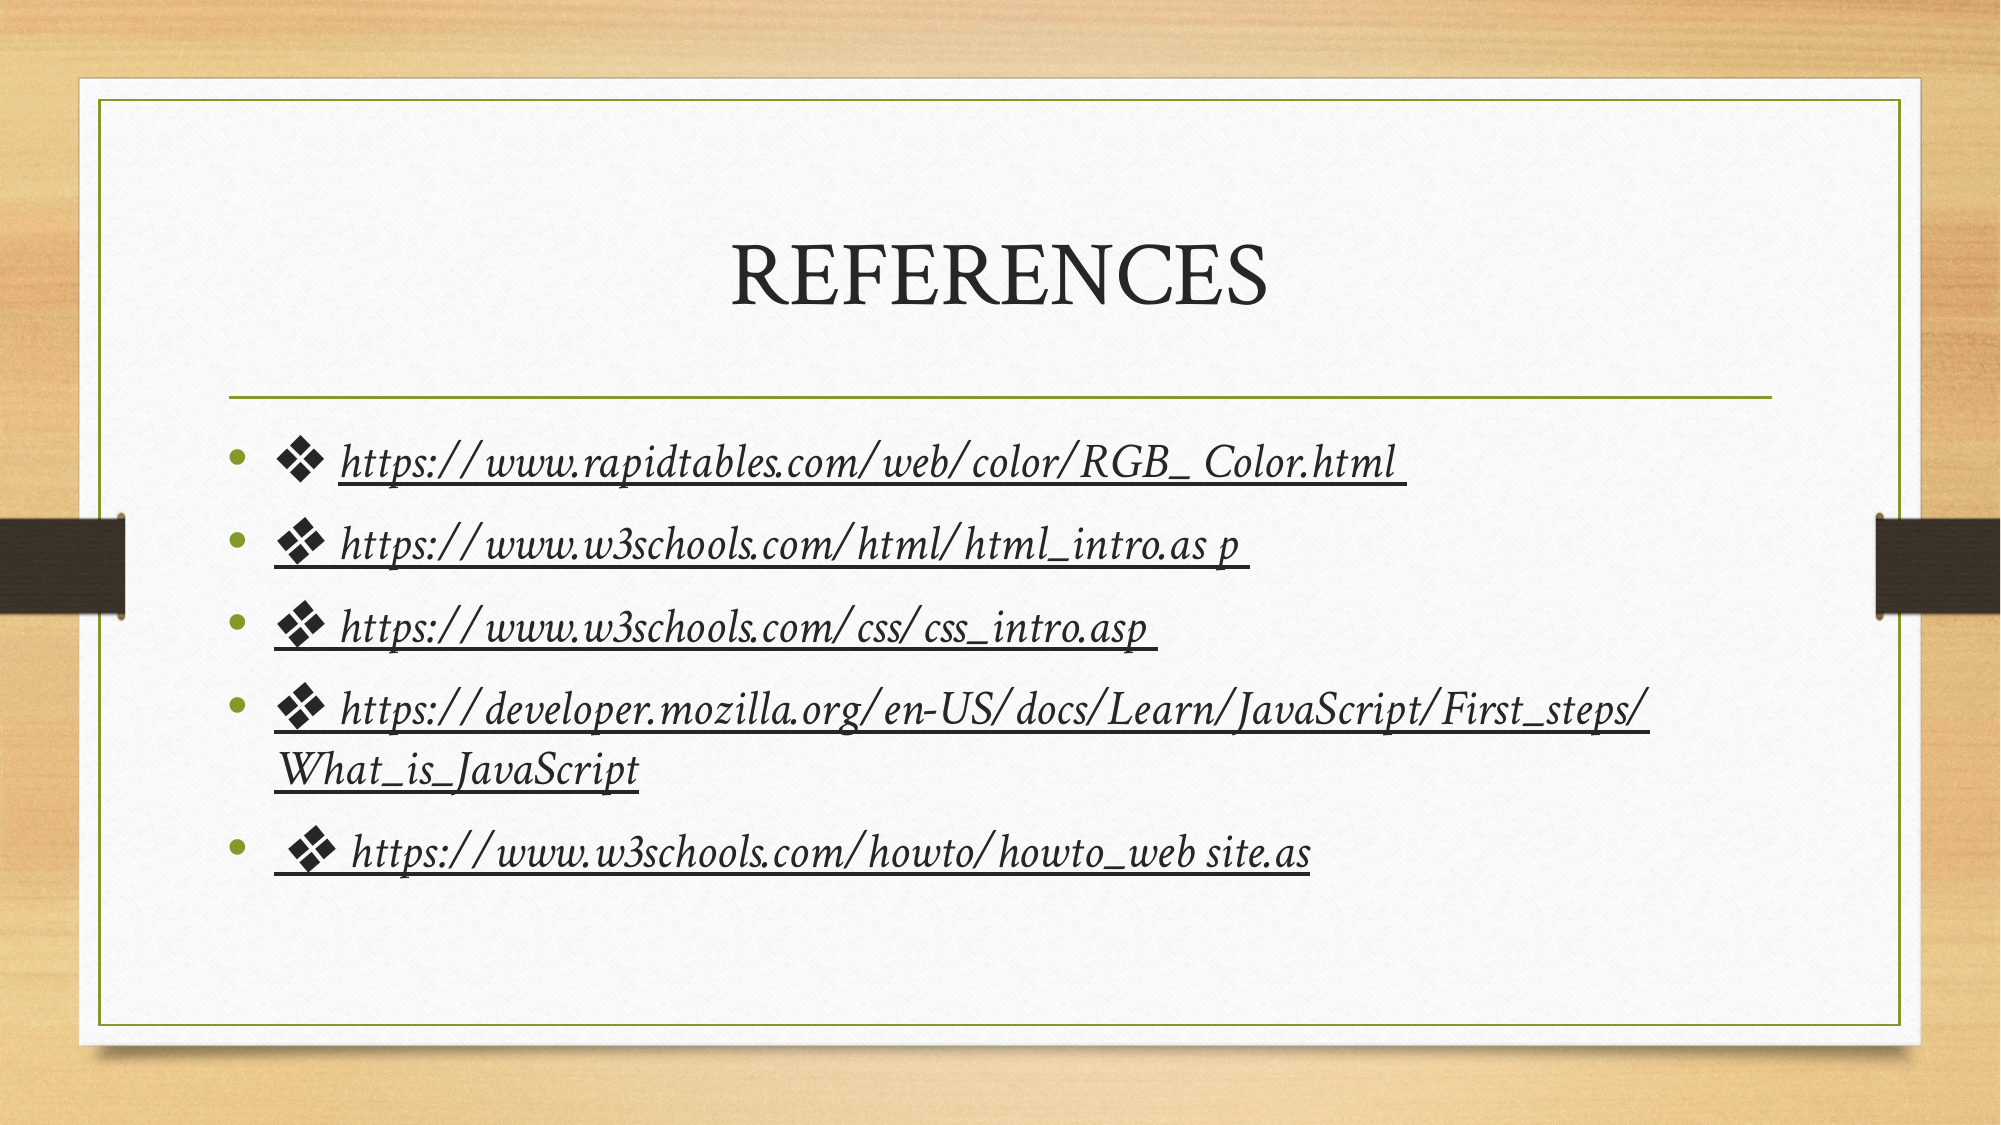

# REFERENCES
❖ https://www.rapidtables.com/web/color/RGB_ Color.html
❖ https://www.w3schools.com/html/html_intro.as p
❖ https://www.w3schools.com/css/css_intro.asp
❖ https://developer.mozilla.org/en-US/docs/Learn/JavaScript/First_steps/What_is_JavaScript
 ❖ https://www.w3schools.com/howto/howto_web site.as